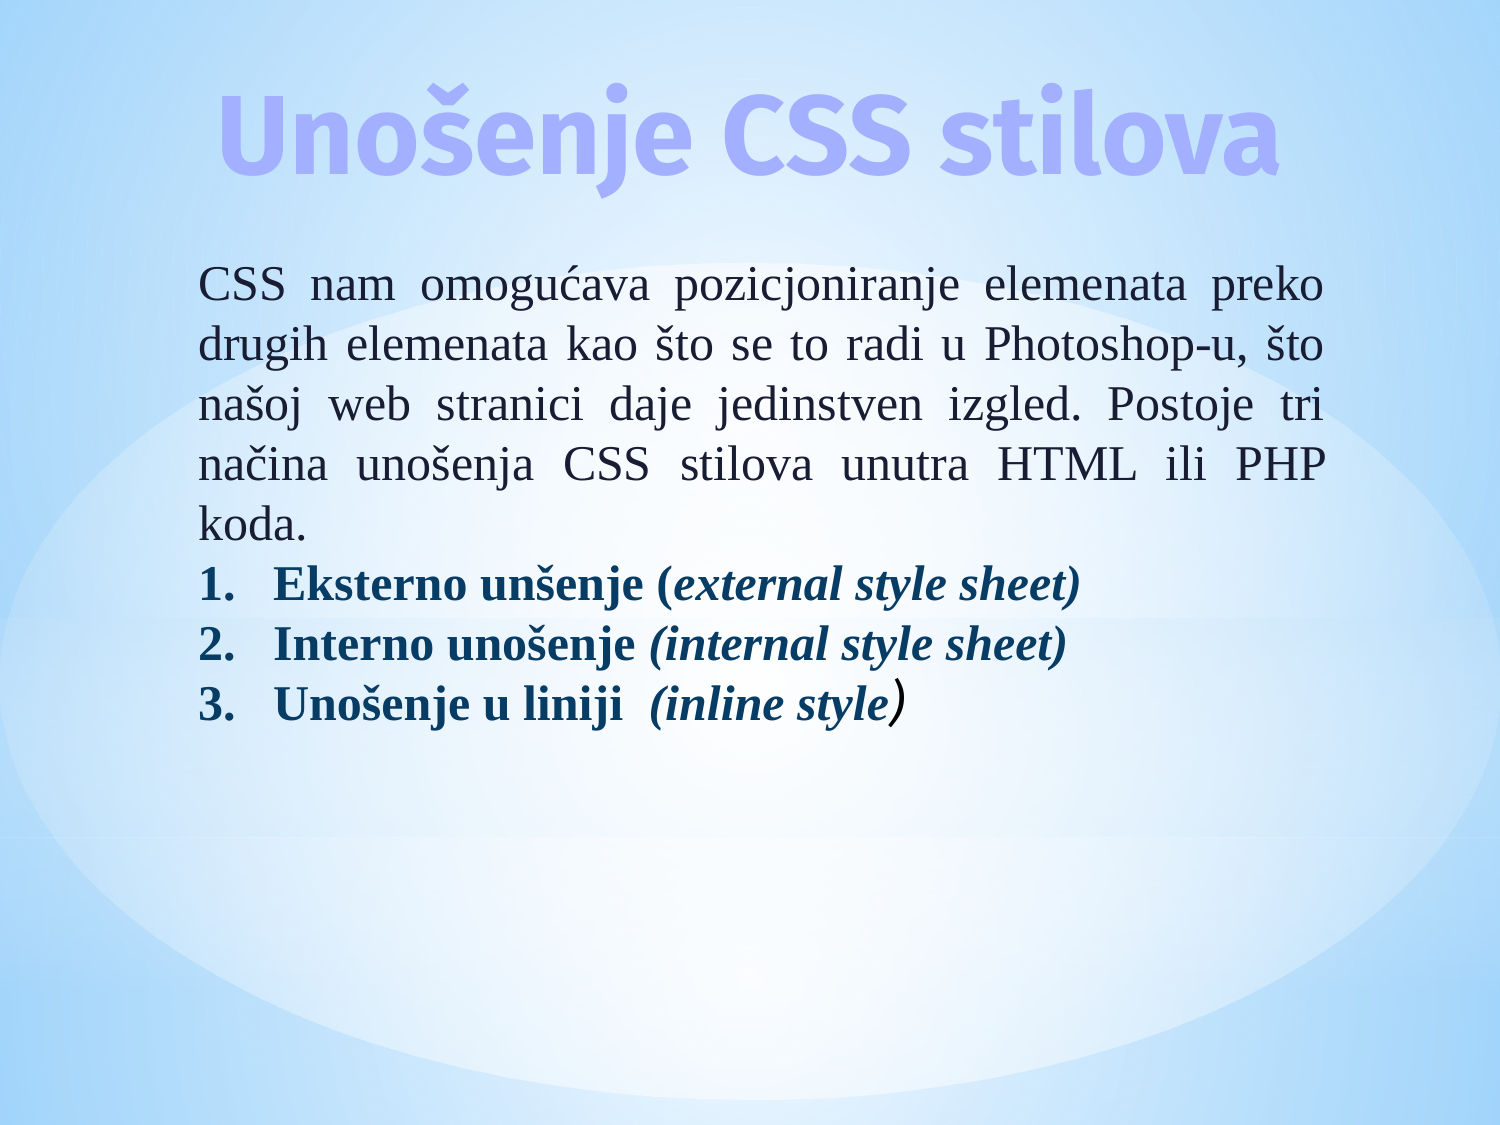

Unošenje CSS stilova
CSS nam omogućava pozicjoniranje elemenata preko drugih elemenata kao što se to radi u Photoshop-u, što našoj web stranici daje jedinstven izgled. Postoje tri načina unošenja CSS stilova unutra HTML ili PHP koda.
Eksterno unšenje (external style sheet)
Interno unošenje (internal style sheet)
Unošenje u liniji  (inline style)